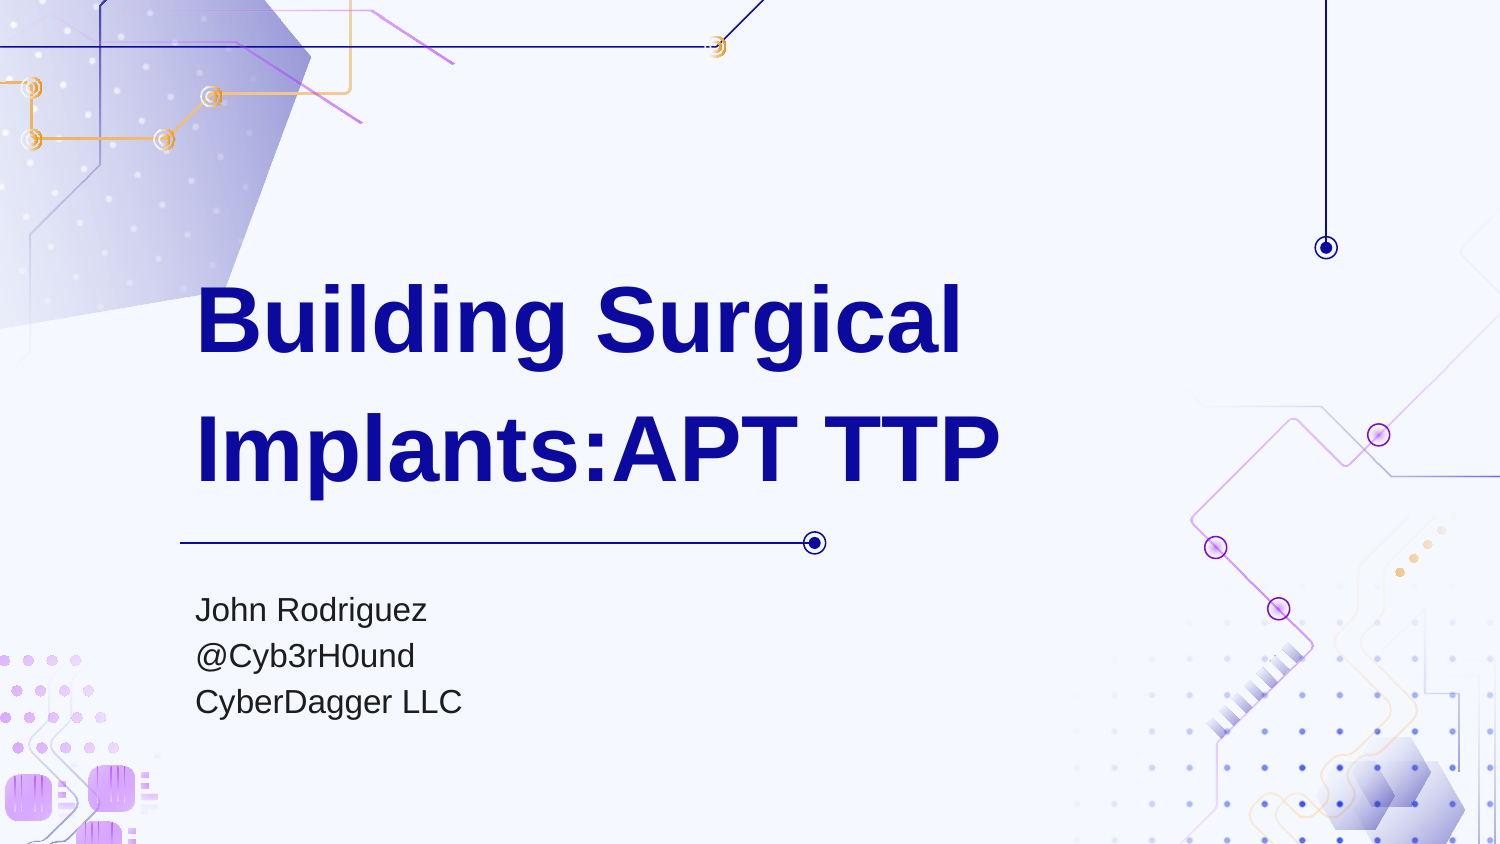

# Building Surgical Implants:APT TTP

John Rodriguez
@Cyb3rH0und
CyberDagger LLC